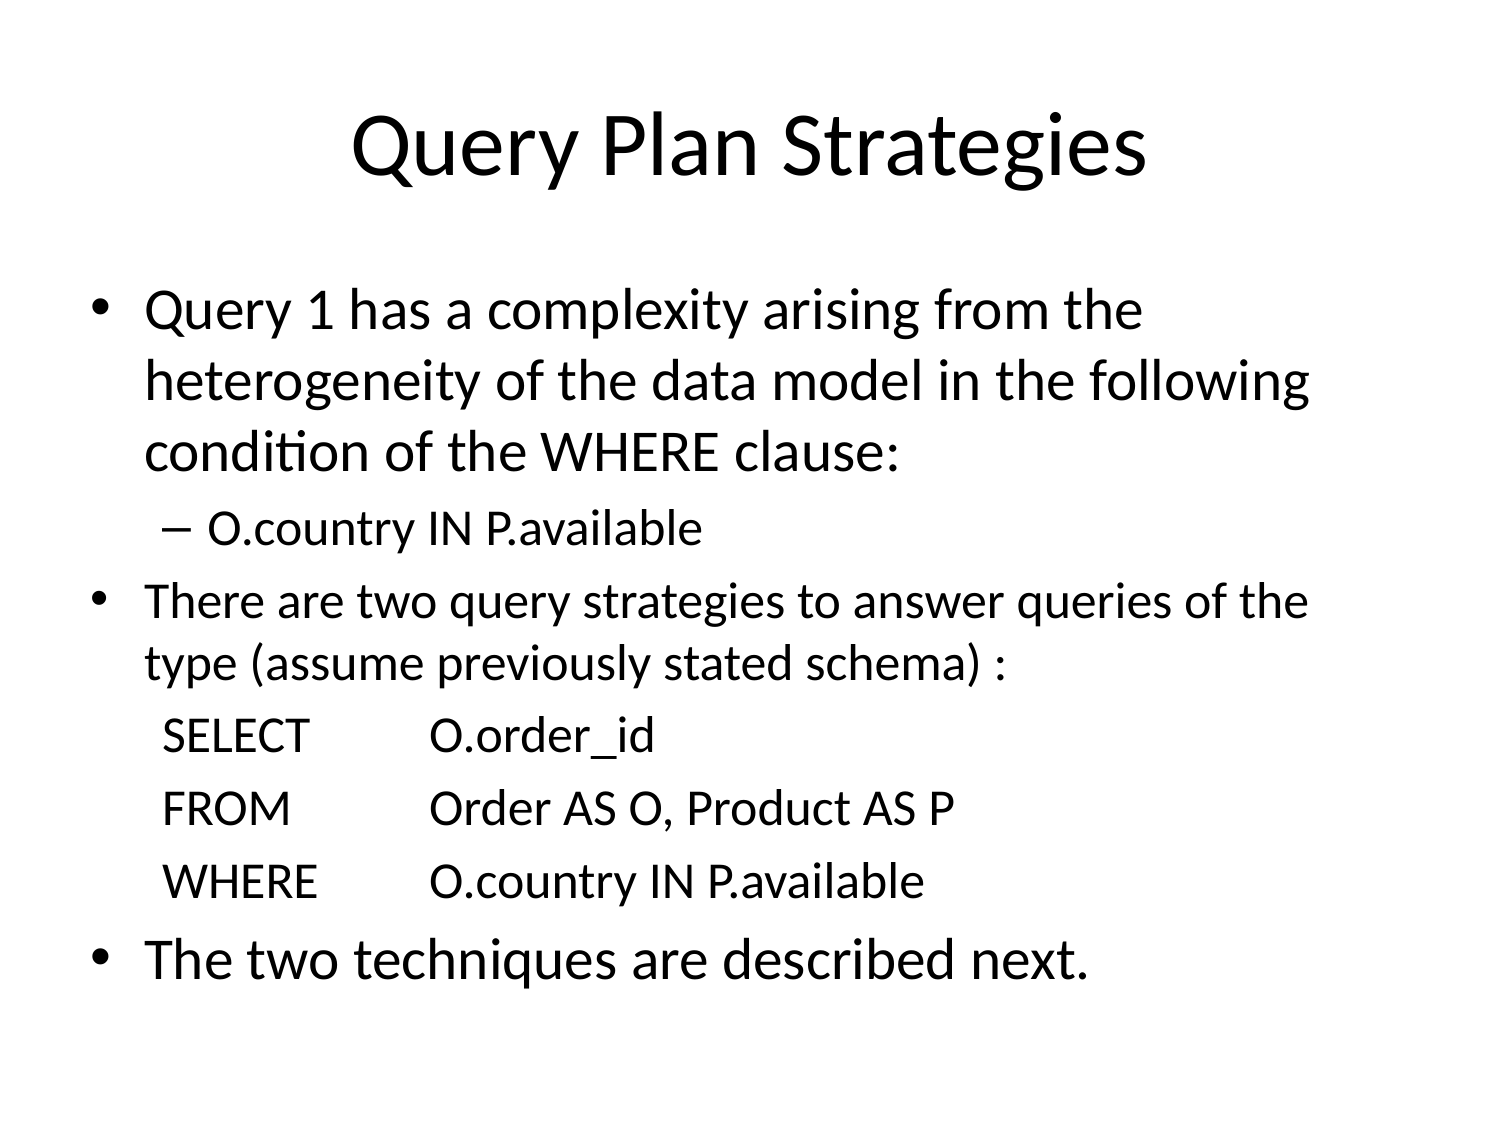

# Query Plan Strategies
Query 1 has a complexity arising from the heterogeneity of the data model in the following condition of the WHERE clause:
O.country IN P.available
There are two query strategies to answer queries of the type (assume previously stated schema) :
SELECT 	O.order_id
FROM 		Order AS O, Product AS P
WHERE 	O.country IN P.available
The two techniques are described next.